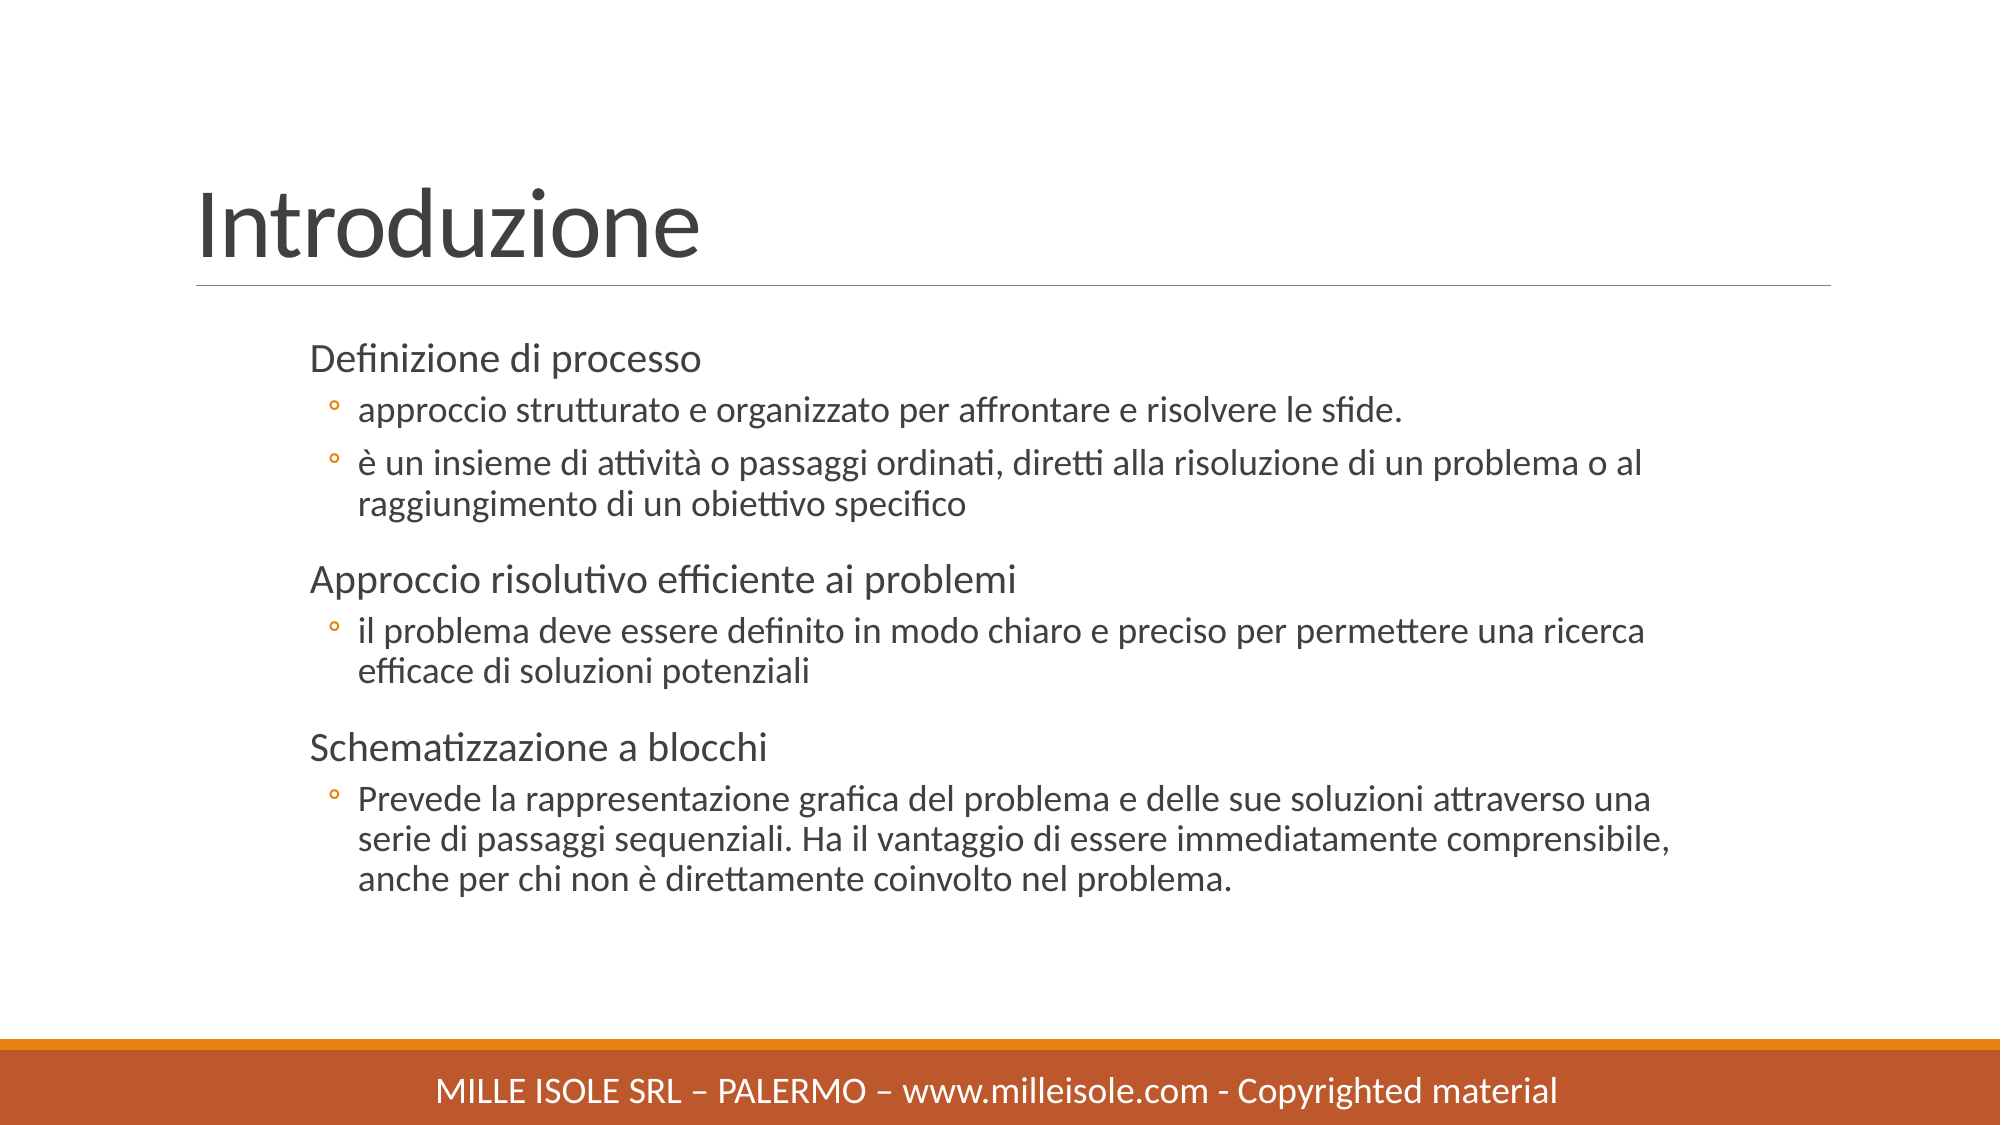

# Introduzione
Definizione di processo​​
approccio strutturato e organizzato per affrontare e risolvere le sfide.
è un insieme di attività o passaggi ordinati, diretti alla risoluzione di un problema o al raggiungimento di un obiettivo specifico
Approccio risolutivo efficiente ai problemi
il problema deve essere definito in modo chiaro e preciso per permettere una ricerca efficace di soluzioni potenziali
Schematizzazione a blocchi
Prevede la rappresentazione grafica del problema e delle sue soluzioni attraverso una serie di passaggi sequenziali. Ha il vantaggio di essere immediatamente comprensibile, anche per chi non è direttamente coinvolto nel problema.